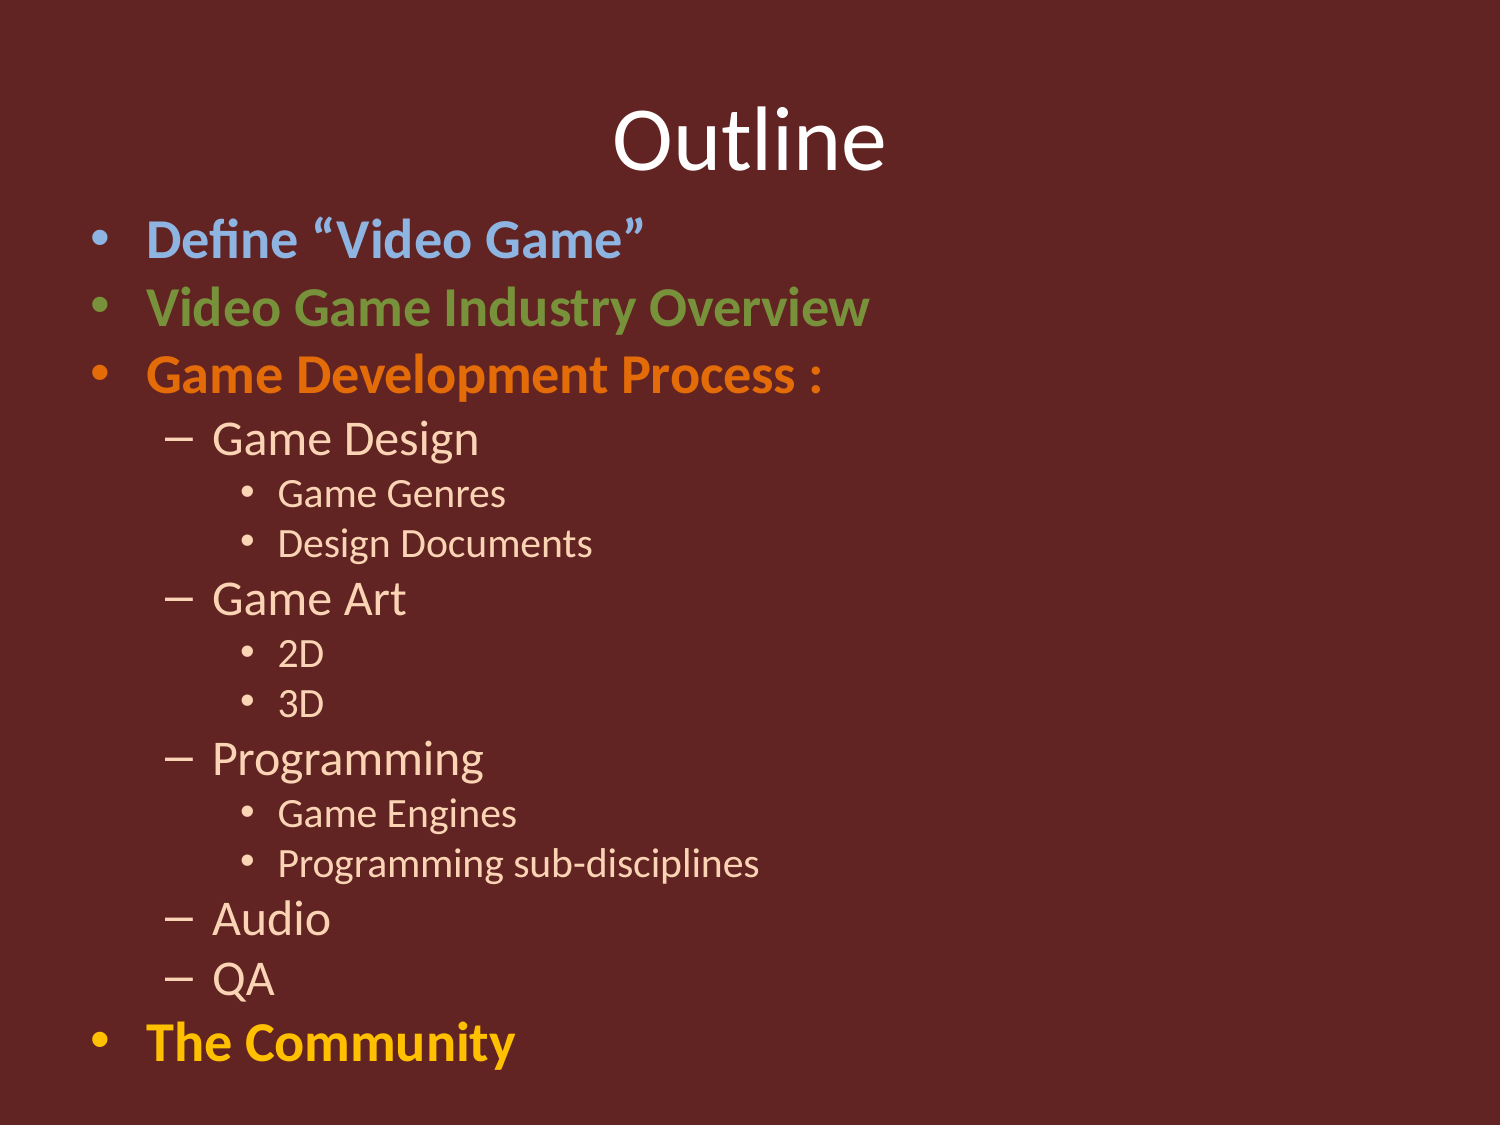

# Outline
Define “Video Game”
Video Game Industry Overview
Game Development Process :
Game Design
Game Genres
Design Documents
Game Art
2D
3D
Programming
Game Engines
Programming sub-disciplines
Audio
QA
The Community